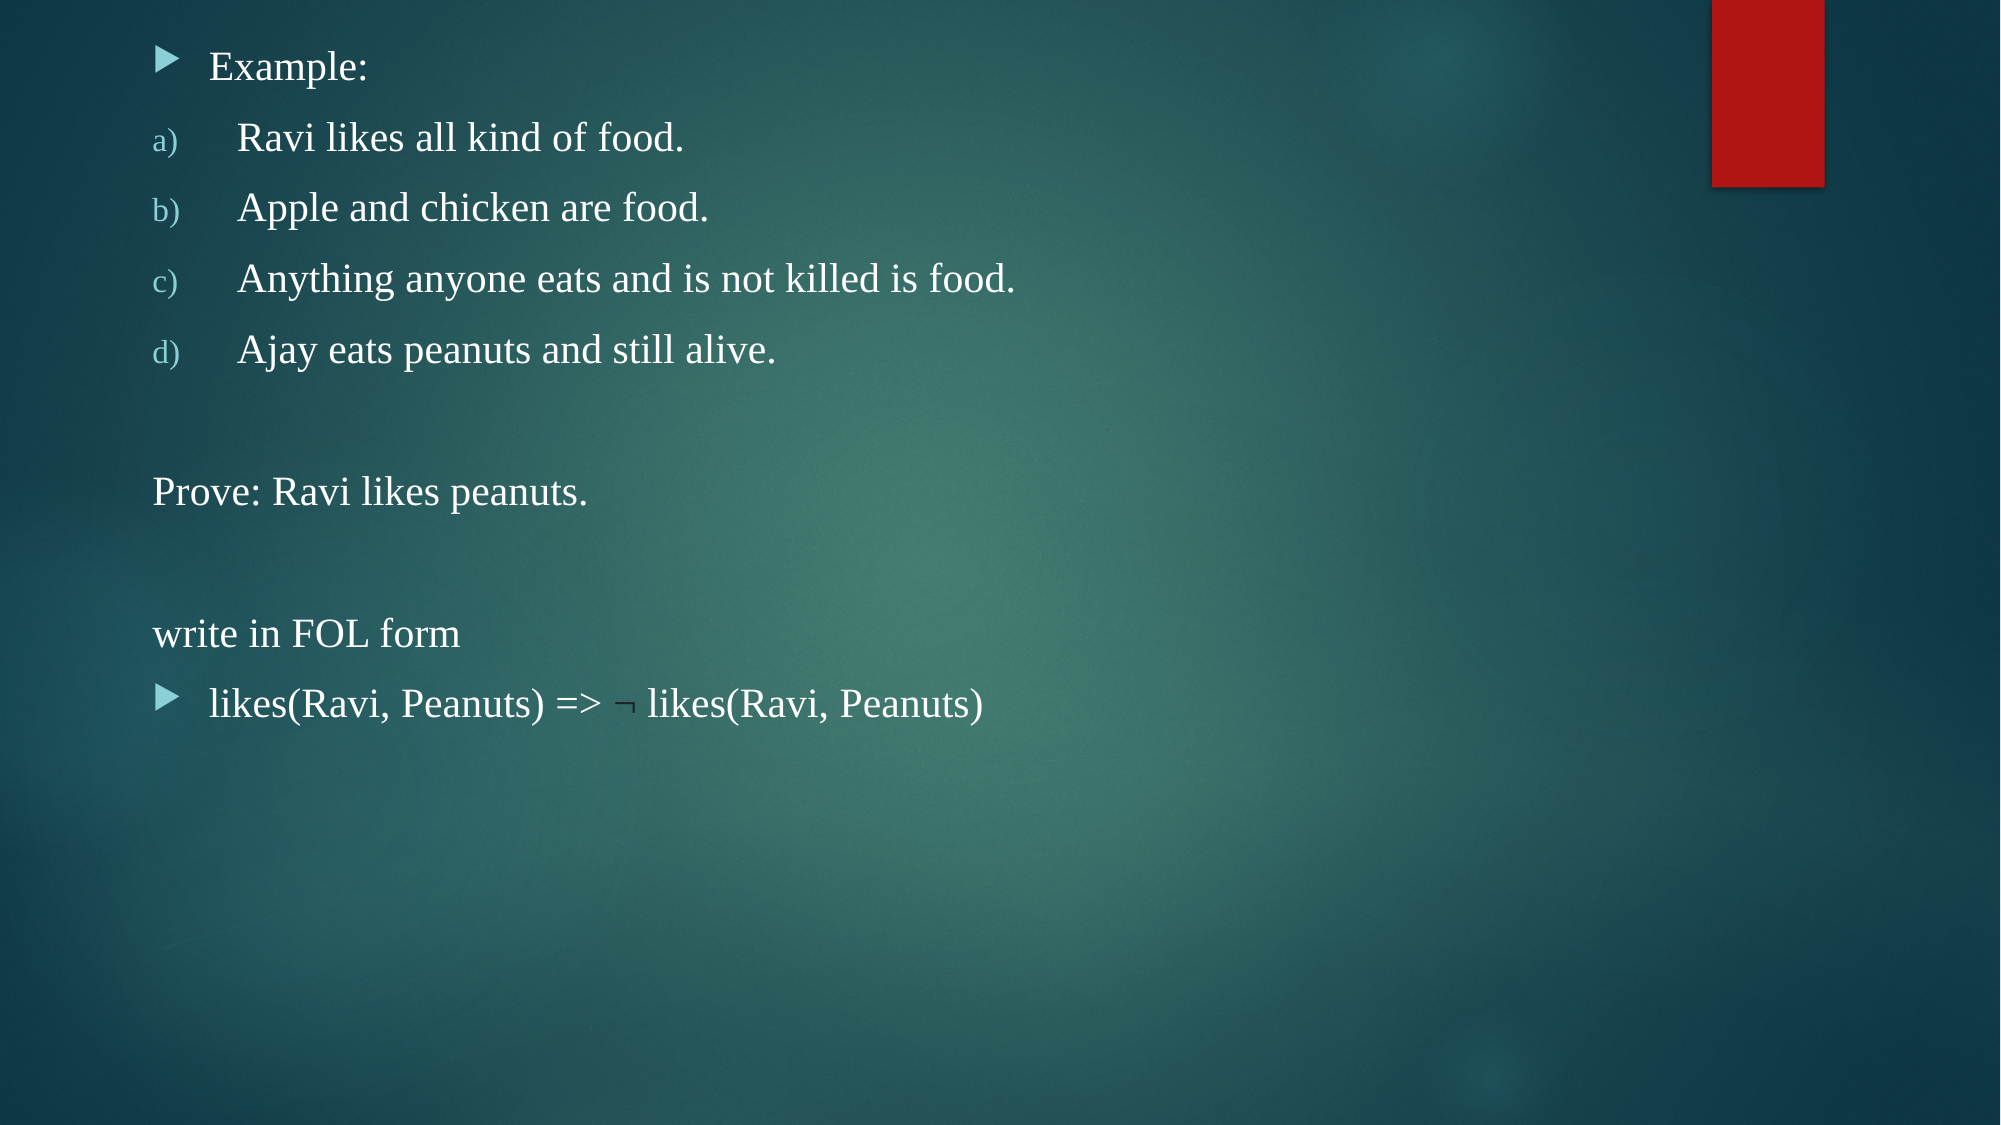

Example:
Ravi likes all kind of food.
Apple and chicken are food.
Anything anyone eats and is not killed is food.
Ajay eats peanuts and still alive.

Prove: Ravi likes peanuts.

write in FOL form
likes(Ravi, Peanuts) => ¬ likes(Ravi, Peanuts)